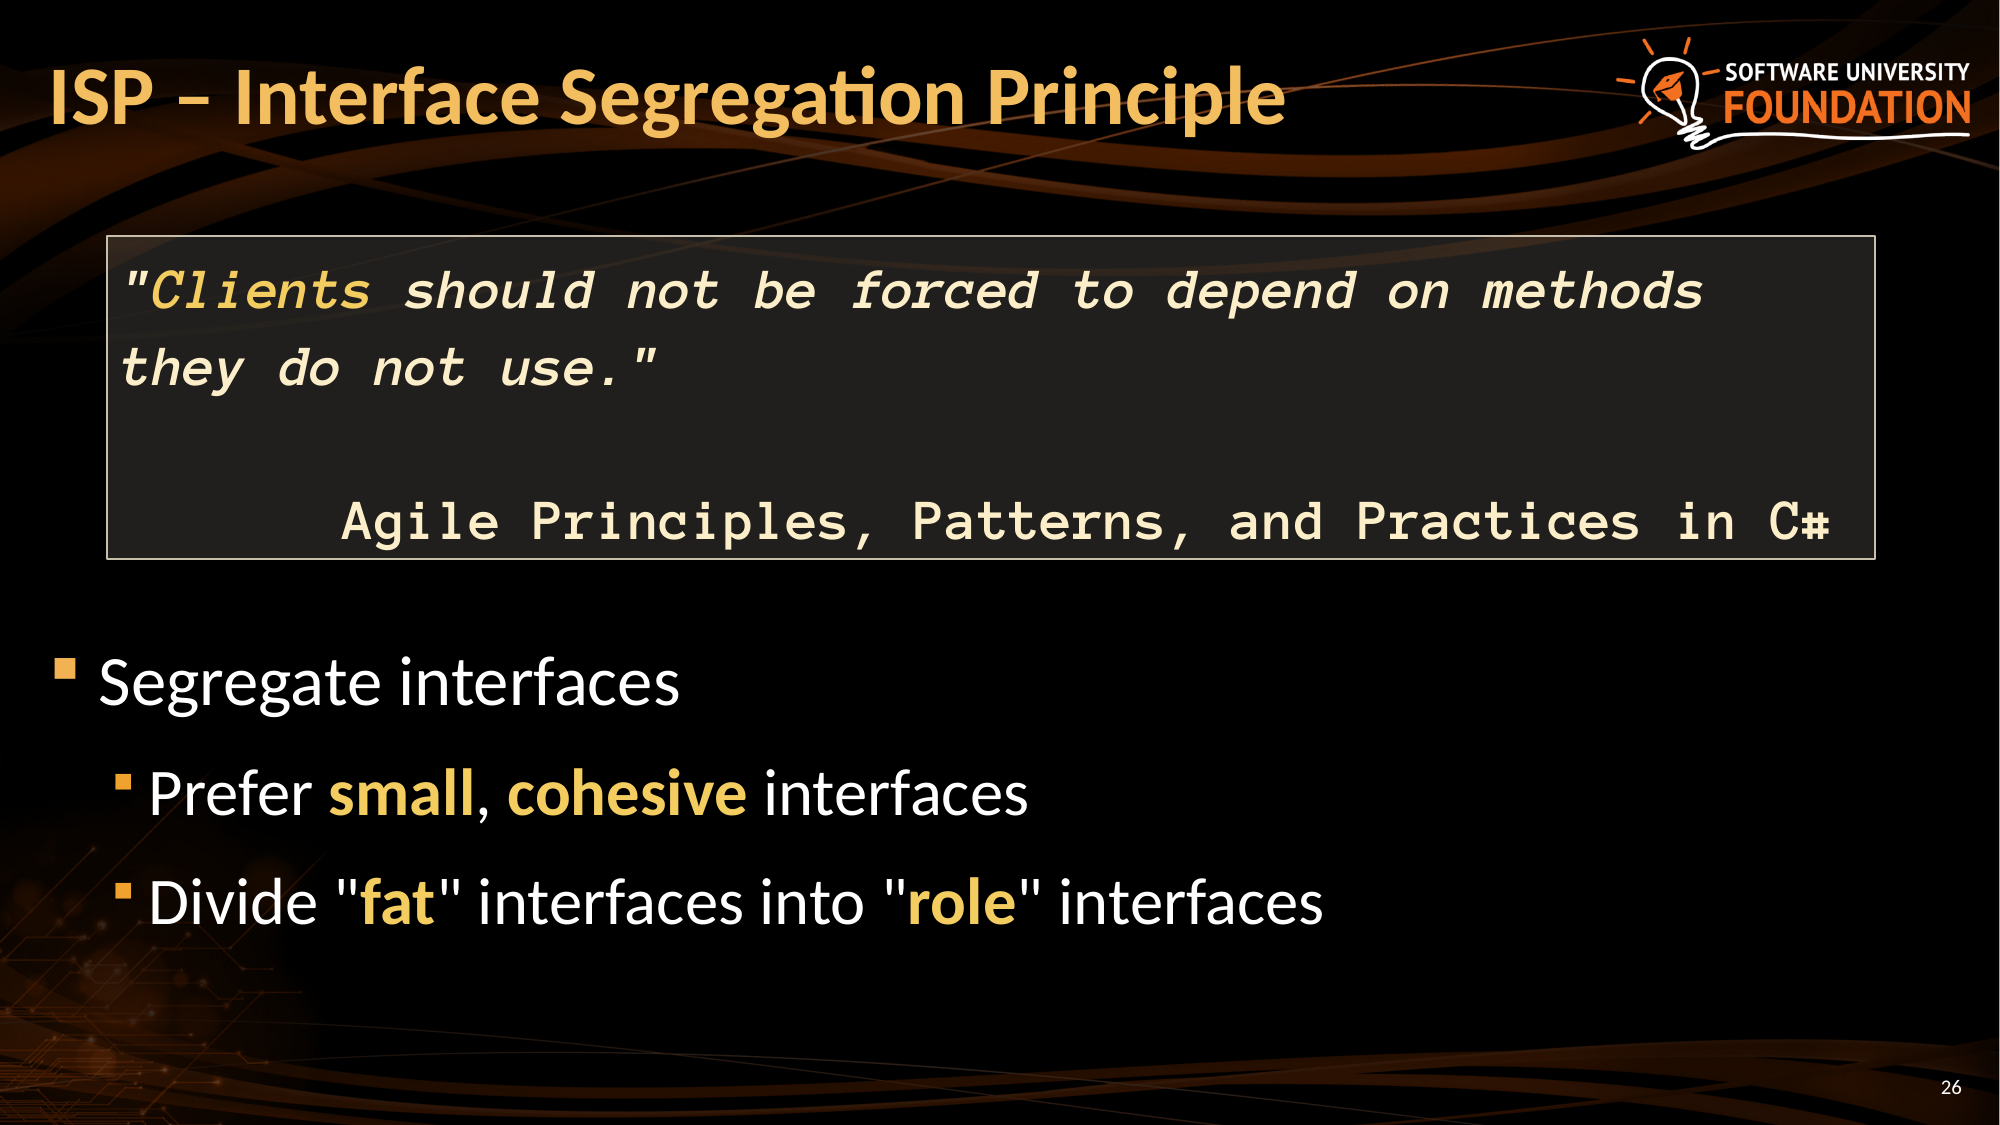

# ISP – Interface Segregation Principle
"Clients should not be forced to depend on methods they do not use."

       Agile Principles, Patterns, and Practices in C#
Segregate interfaces
Prefer small, cohesive interfaces
Divide "fat" interfaces into "role" interfaces
26